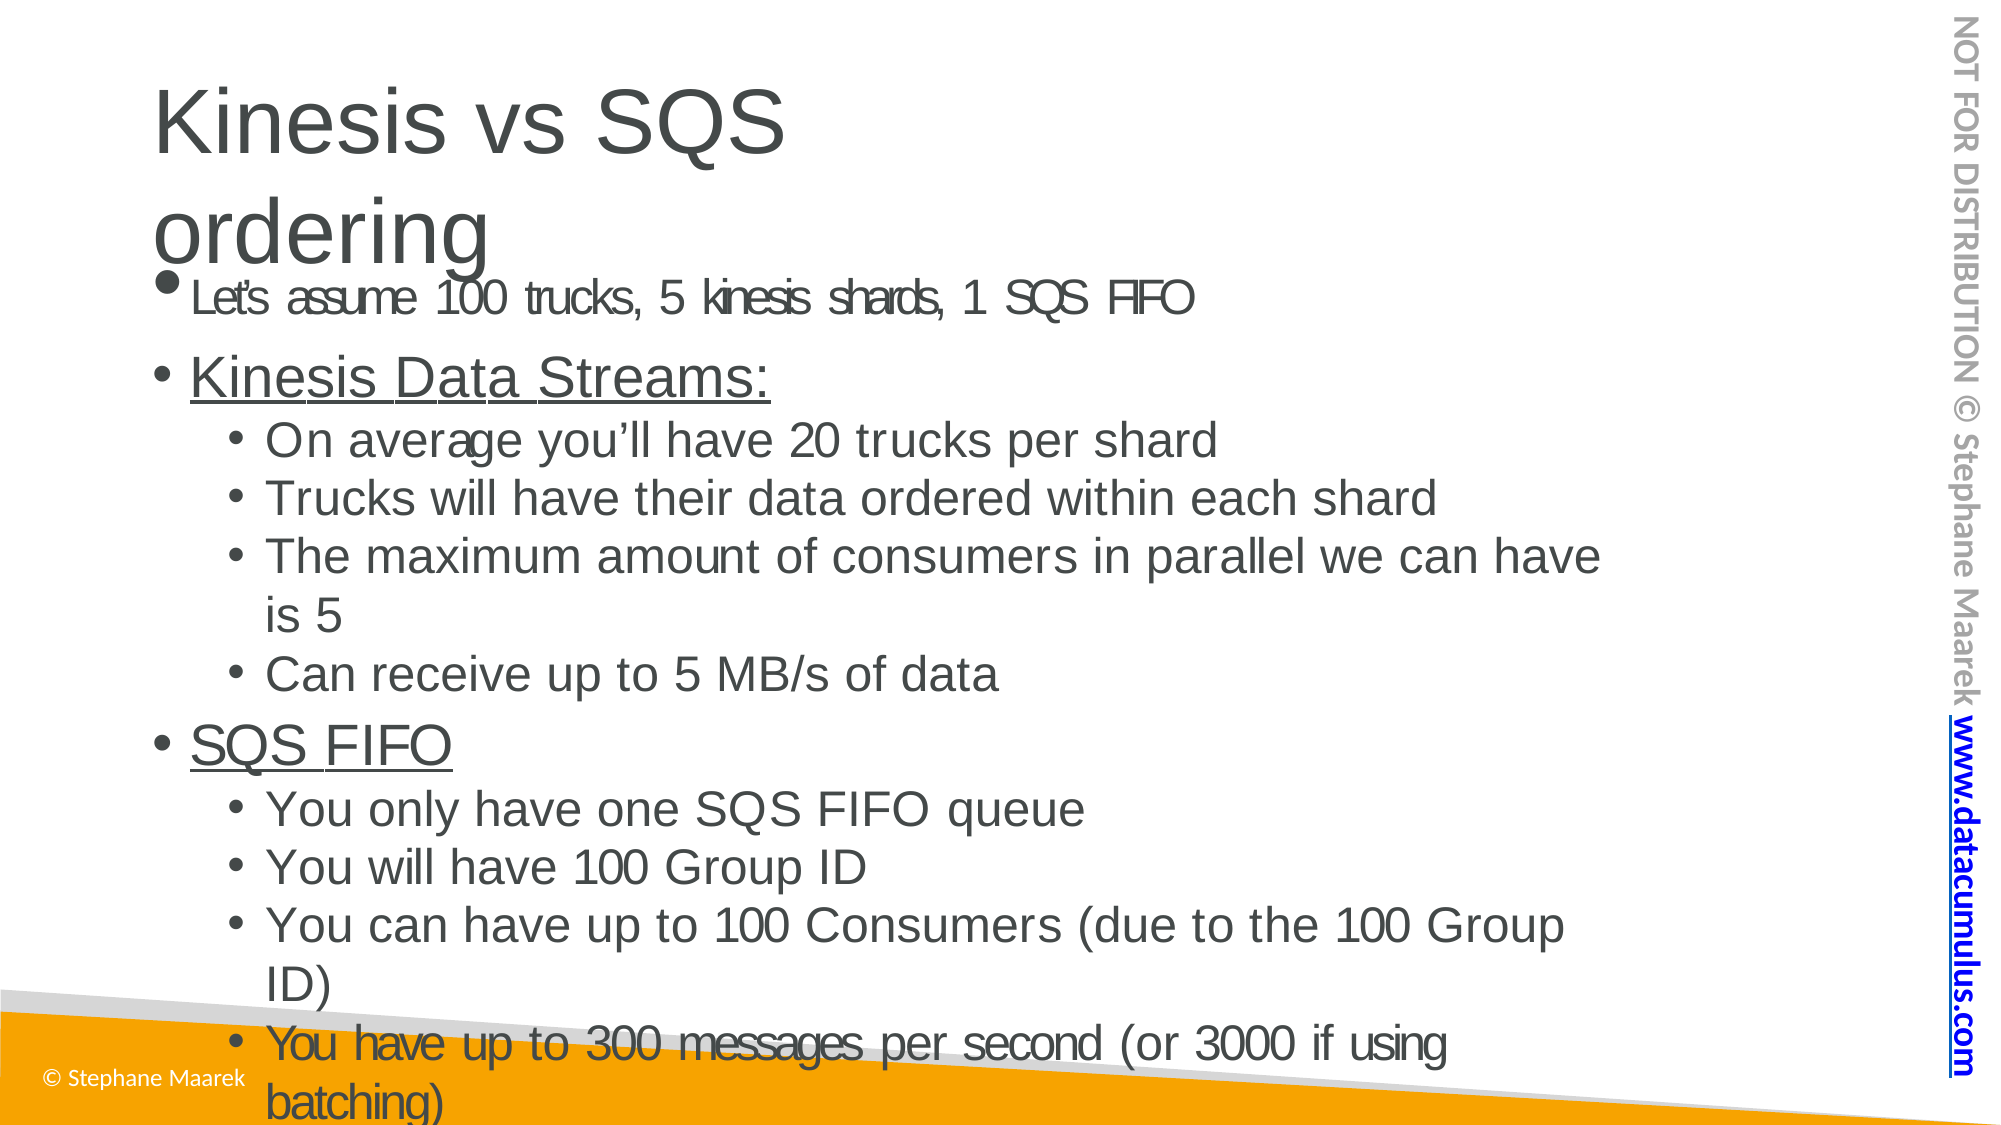

NOT FOR DISTRIBUTION © Stephane Maarek www.datacumulus.com
# Kinesis vs SQS ordering
Let’s assume 100 trucks, 5 kinesis shards, 1 SQS FIFO
Kinesis Data Streams:
On average you’ll have 20 trucks per shard
Trucks will have their data ordered within each shard
The maximum amount of consumers in parallel we can have is 5
Can receive up to 5 MB/s of data
SQS FIFO
You only have one SQS FIFO queue
You will have 100 Group ID
You can have up to 100 Consumers (due to the 100 Group ID)
You have up to 300 messages per second (or 3000 if using batching)
© Stephane Maarek